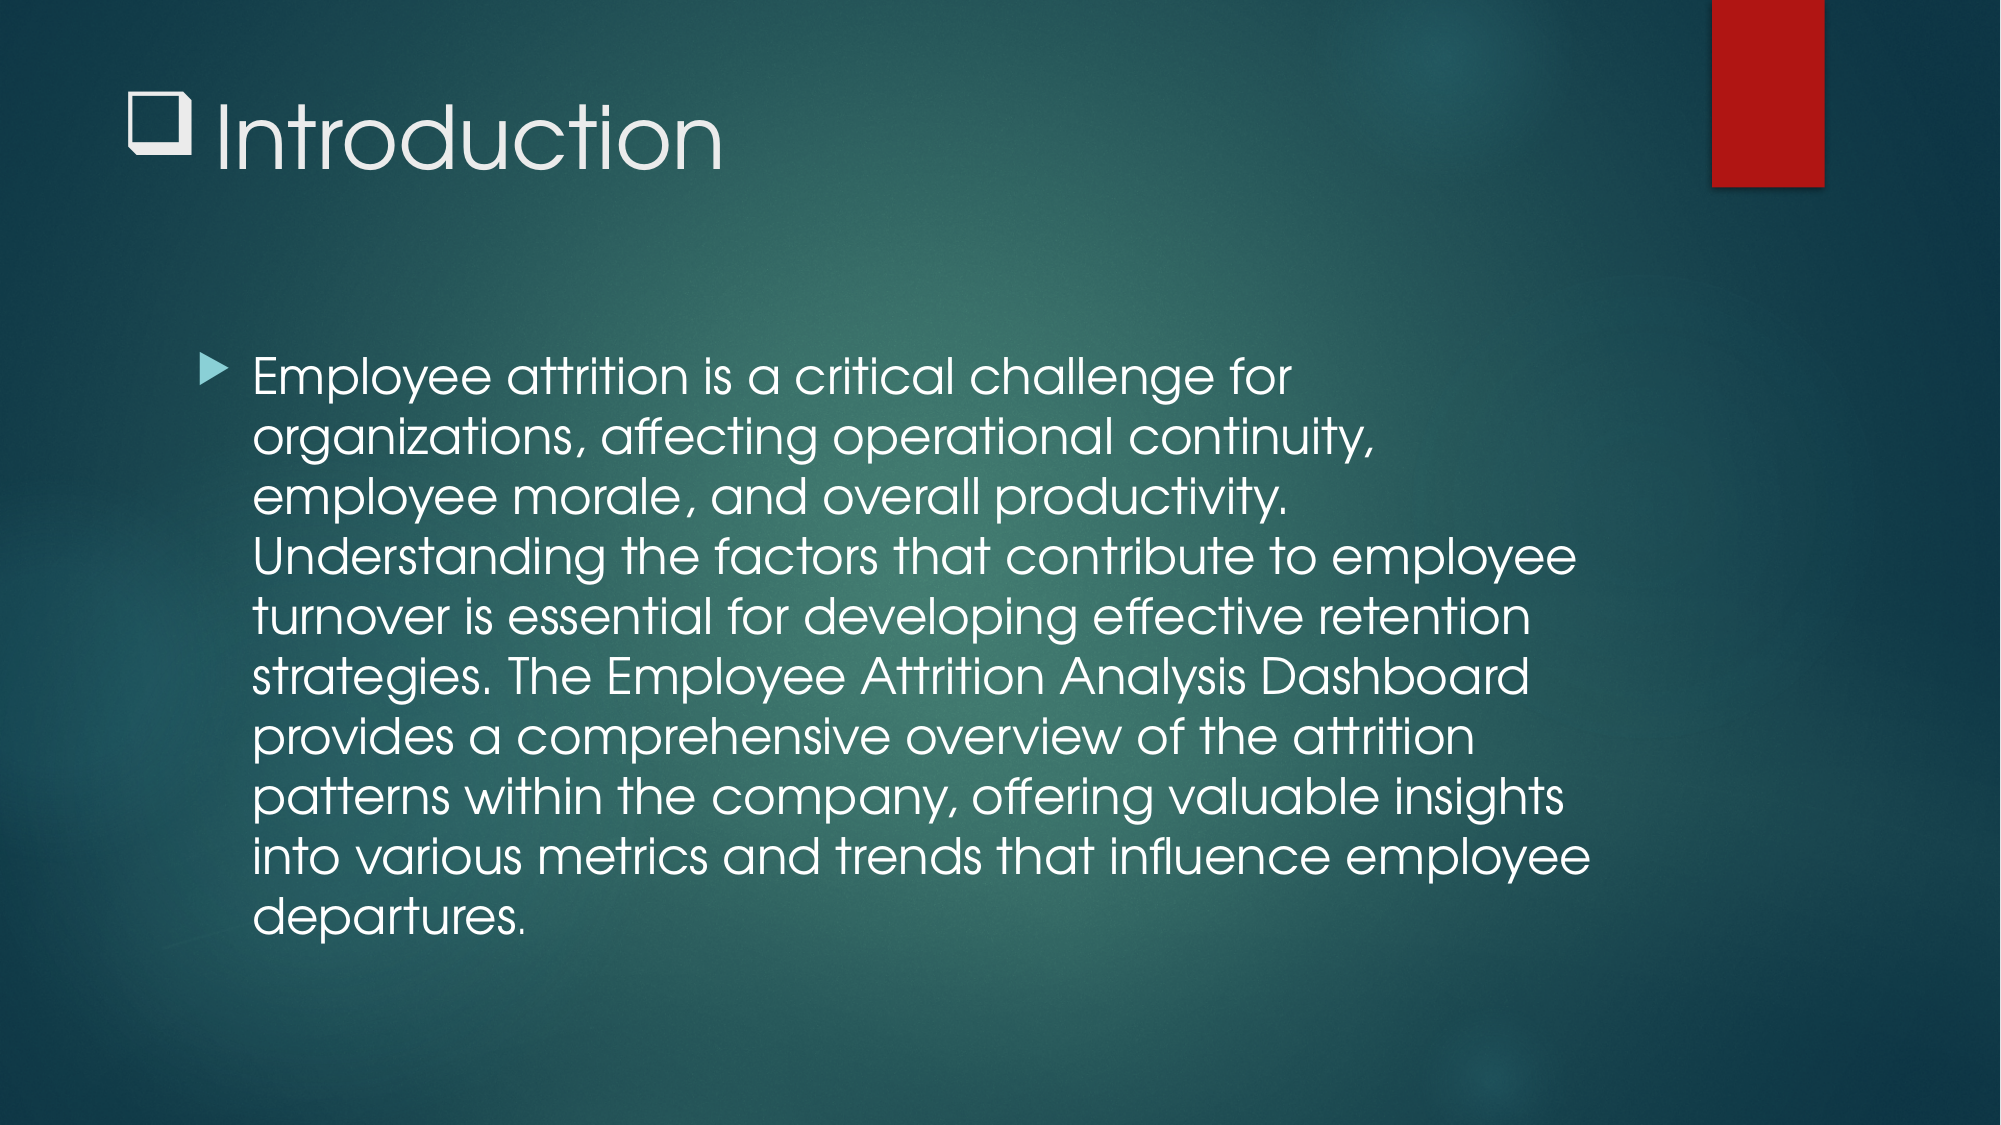

# Introduction
Employee attrition is a critical challenge for organizations, affecting operational continuity, employee morale, and overall productivity. Understanding the factors that contribute to employee turnover is essential for developing effective retention strategies. The Employee Attrition Analysis Dashboard provides a comprehensive overview of the attrition patterns within the company, offering valuable insights into various metrics and trends that influence employee departures.